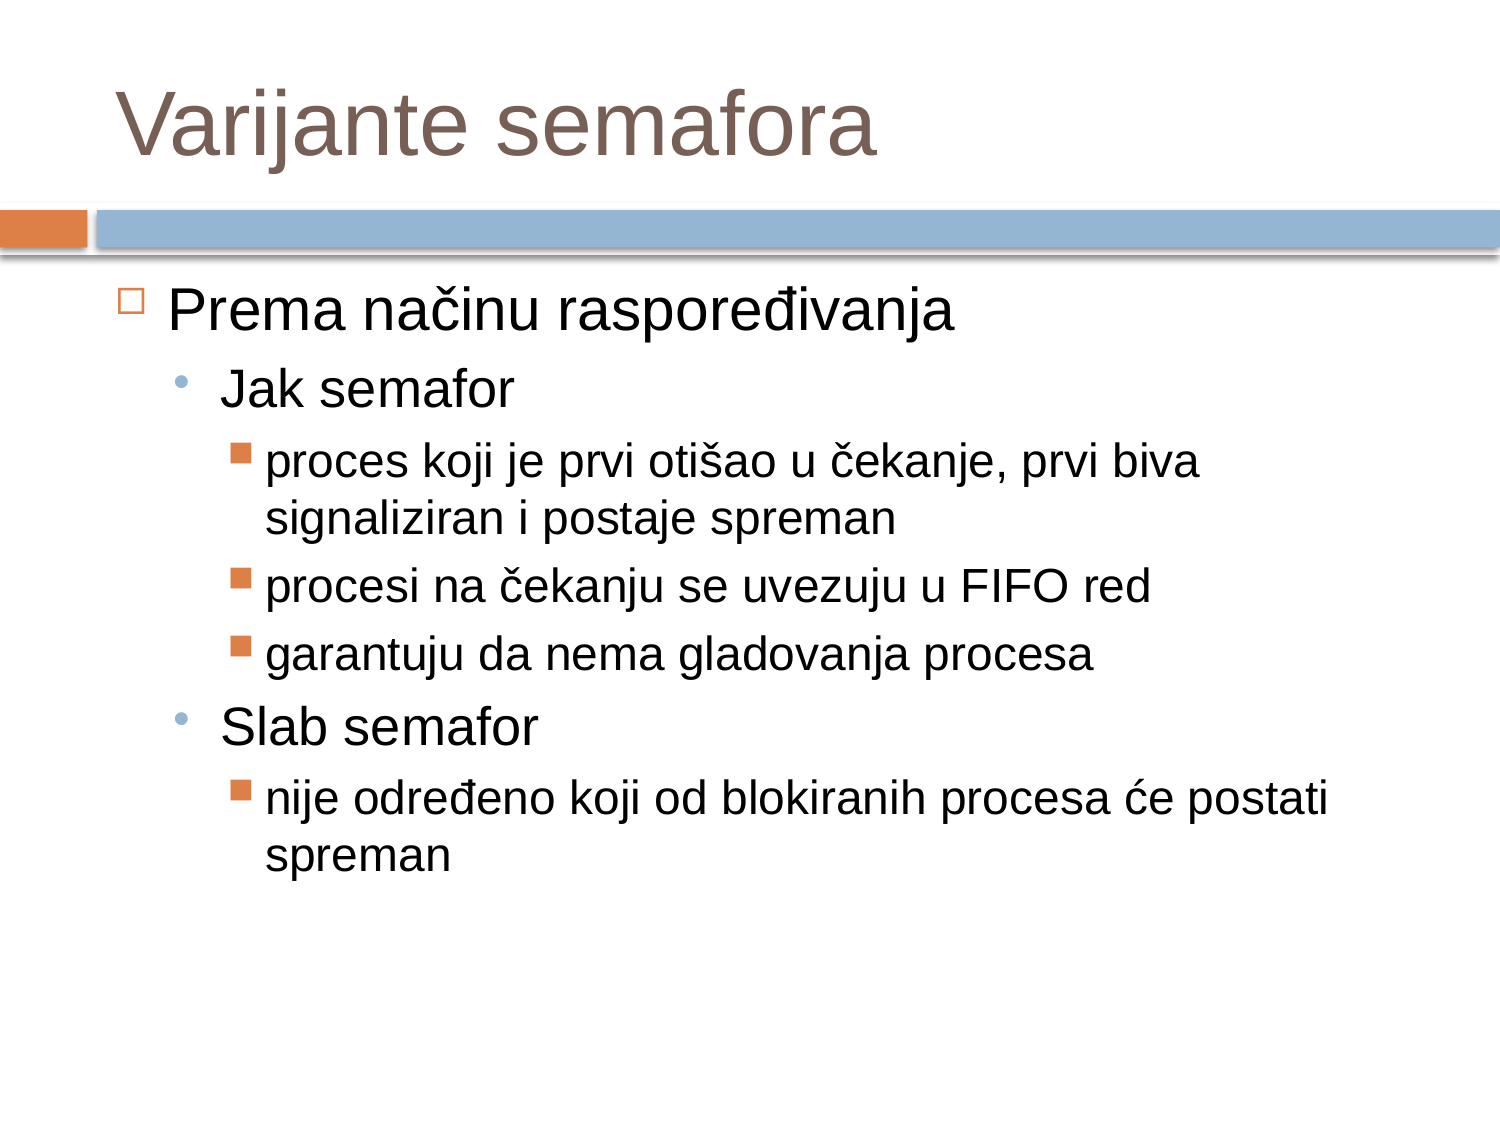

# Varijante semafora
Prema načinu raspoređivanja
Jak semafor
proces koji je prvi otišao u čekanje, prvi biva signaliziran i postaje spreman
procesi na čekanju se uvezuju u FIFO red
garantuju da nema gladovanja procesa
Slab semafor
nije određeno koji od blokiranih procesa će postati spreman